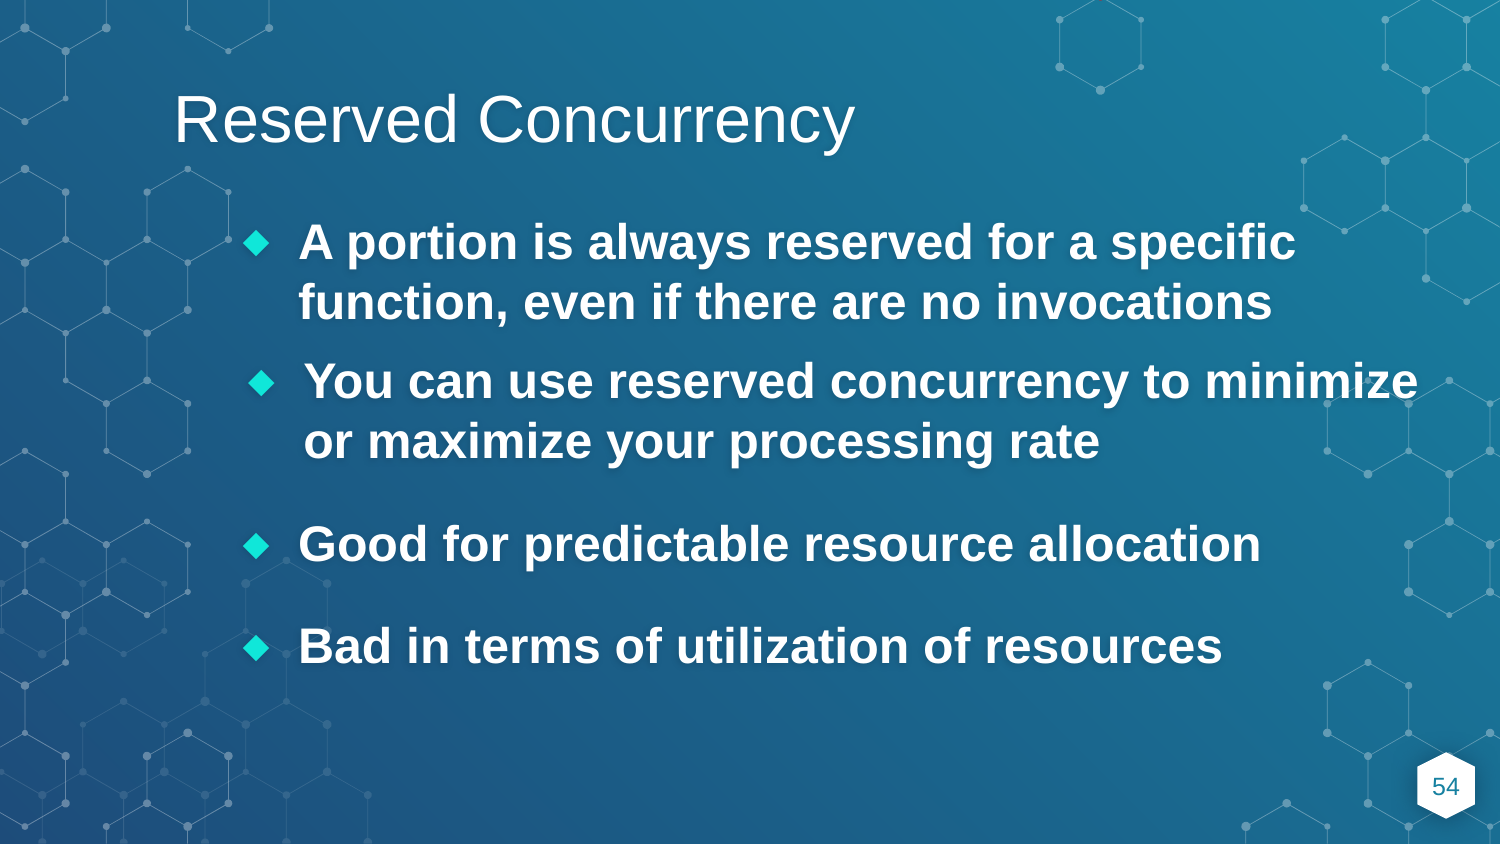

Reserved Concurrency
A portion is always reserved for a specific function, even if there are no invocations

You can use reserved concurrency to minimize or maximize your processing rate
Good for predictable resource allocation
Bad in terms of utilization of resources
54